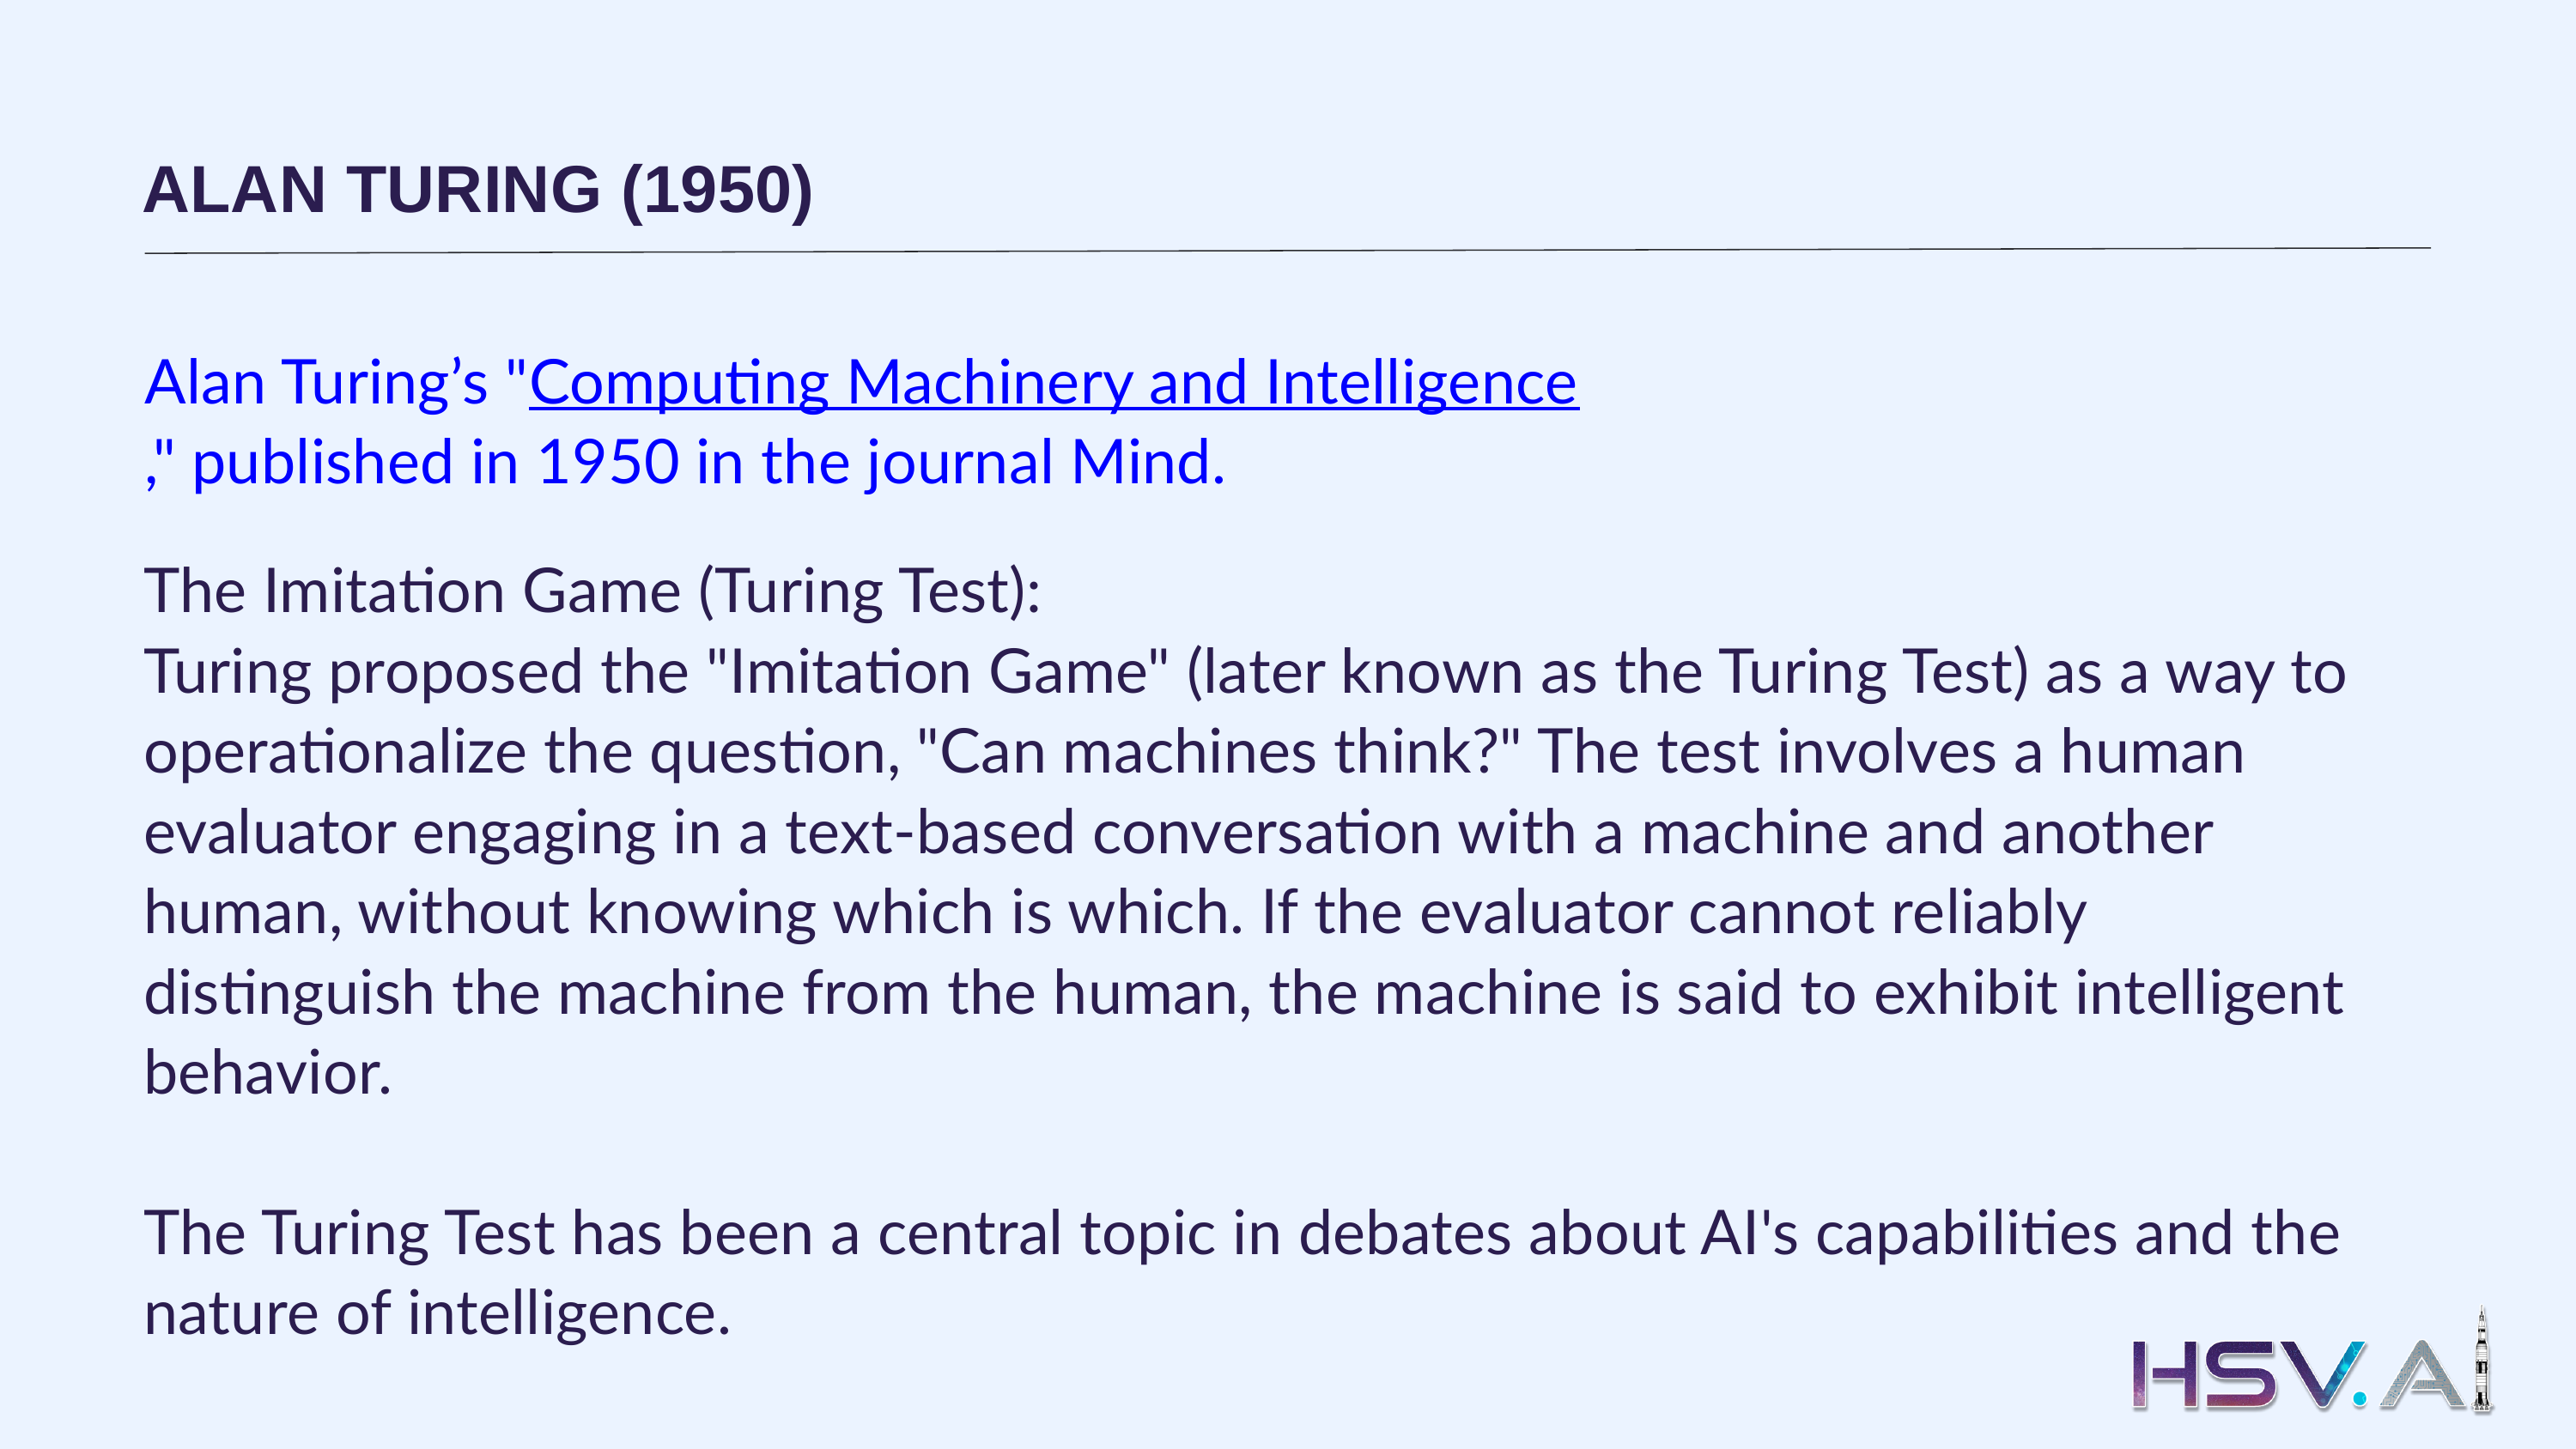

ALAN TURING (1950)

Alan Turing’s "Computing Machinery and Intelligence," published in 1950 in the journal Mind.
The Imitation Game (Turing Test):
Turing proposed the "Imitation Game" (later known as the Turing Test) as a way to operationalize the question, "Can machines think?" The test involves a human evaluator engaging in a text-based conversation with a machine and another human, without knowing which is which. If the evaluator cannot reliably distinguish the machine from the human, the machine is said to exhibit intelligent behavior.

The Turing Test has been a central topic in debates about AI's capabilities and the nature of intelligence.